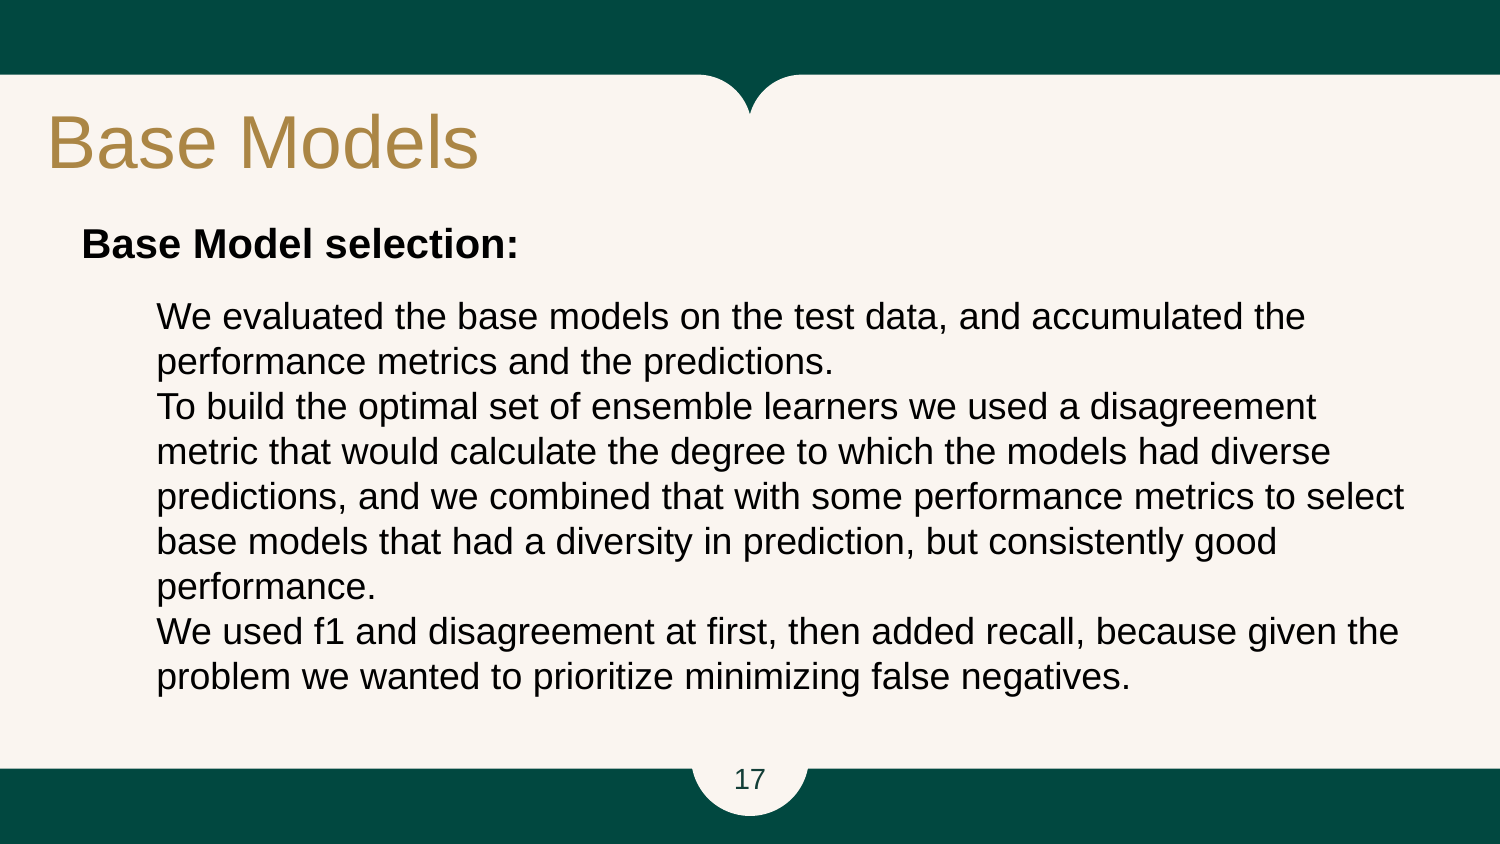

# Base Models
Base Model selection:
We evaluated the base models on the test data, and accumulated the performance metrics and the predictions.
To build the optimal set of ensemble learners we used a disagreement metric that would calculate the degree to which the models had diverse predictions, and we combined that with some performance metrics to select base models that had a diversity in prediction, but consistently good performance.
We used f1 and disagreement at first, then added recall, because given the problem we wanted to prioritize minimizing false negatives.